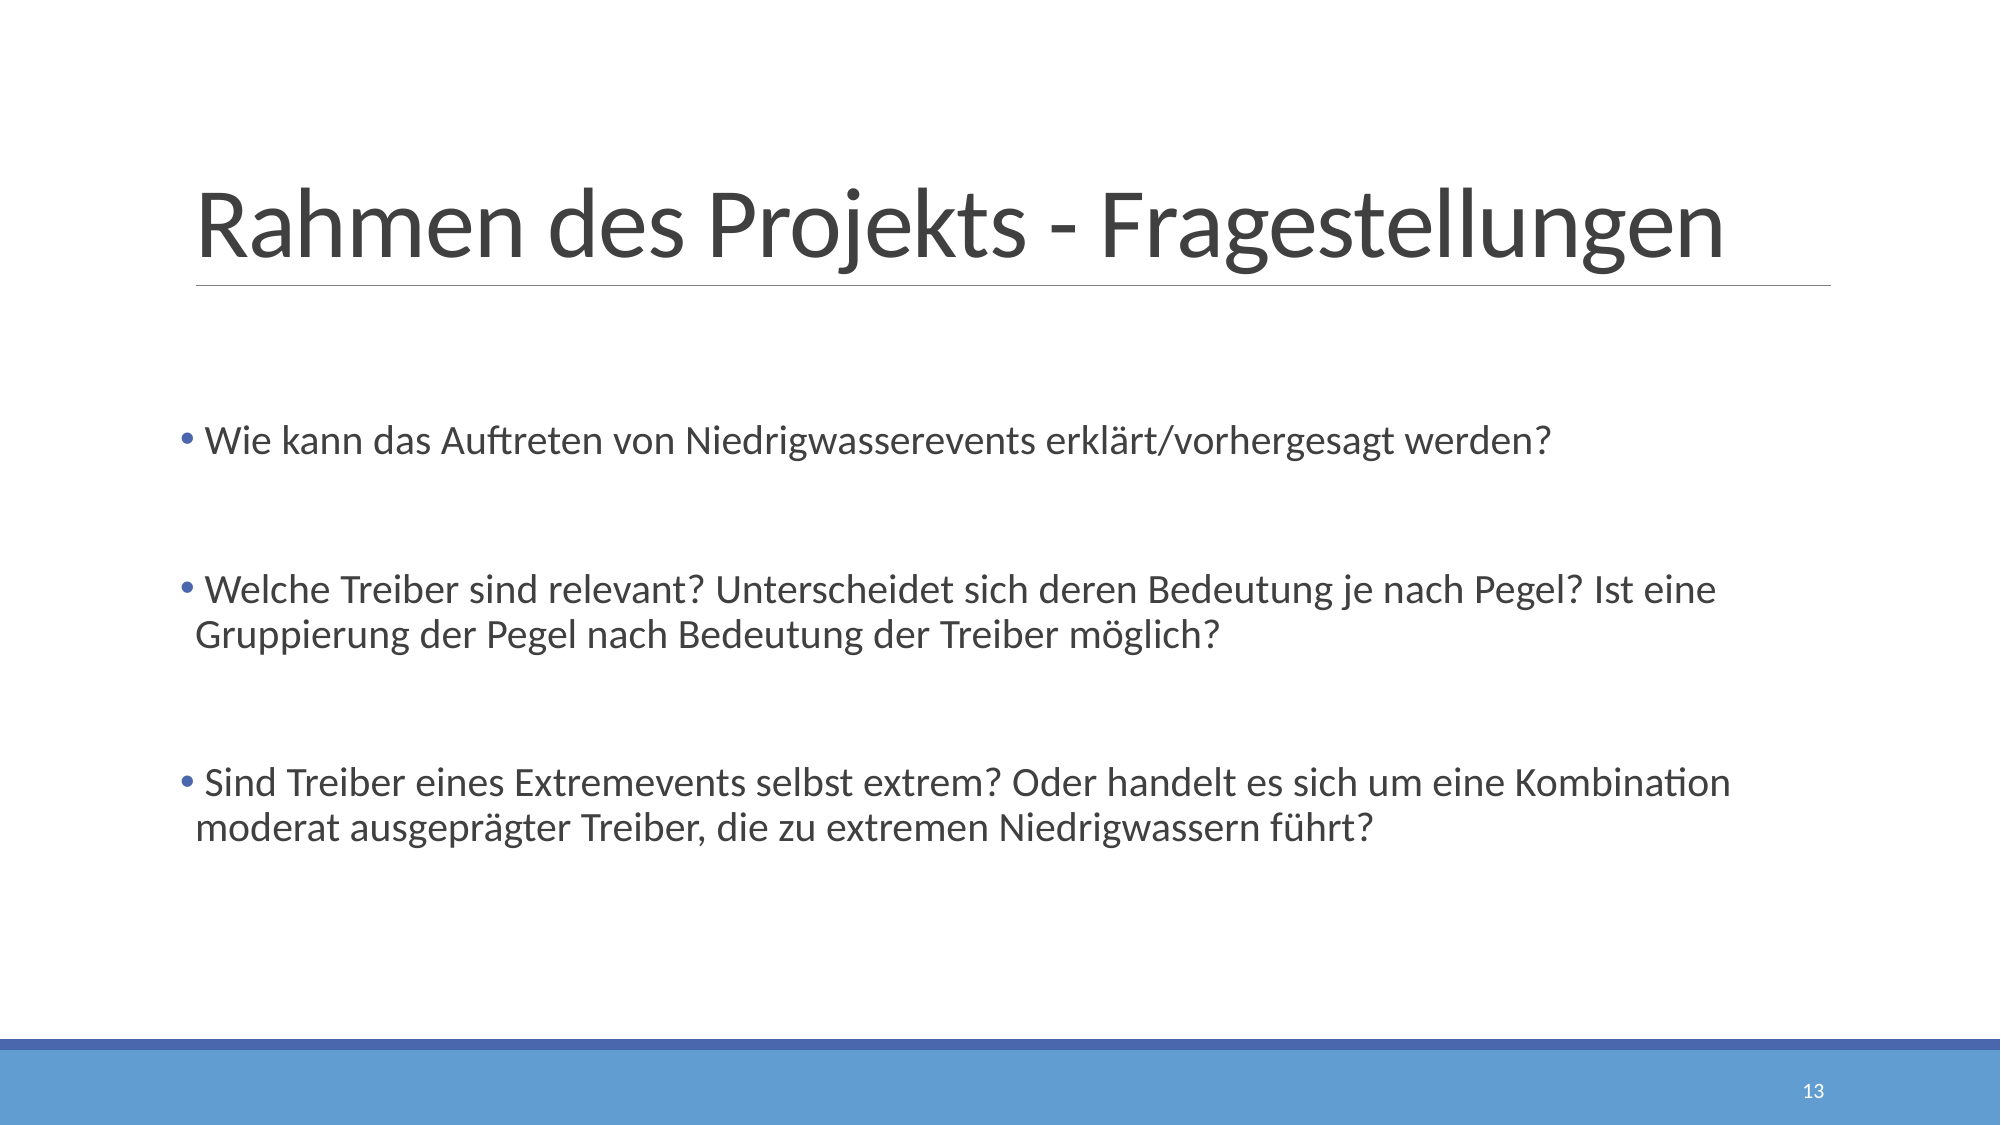

# Rahmen des Projekts - Fragestellungen
 Wie kann das Auftreten von Niedrigwasserevents erklärt/vorhergesagt werden?

 Welche Treiber sind relevant? Unterscheidet sich deren Bedeutung je nach Pegel? Ist eine Gruppierung der Pegel nach Bedeutung der Treiber möglich?

 Sind Treiber eines Extremevents selbst extrem? Oder handelt es sich um eine Kombination moderat ausgeprägter Treiber, die zu extremen Niedrigwassern führt?

13